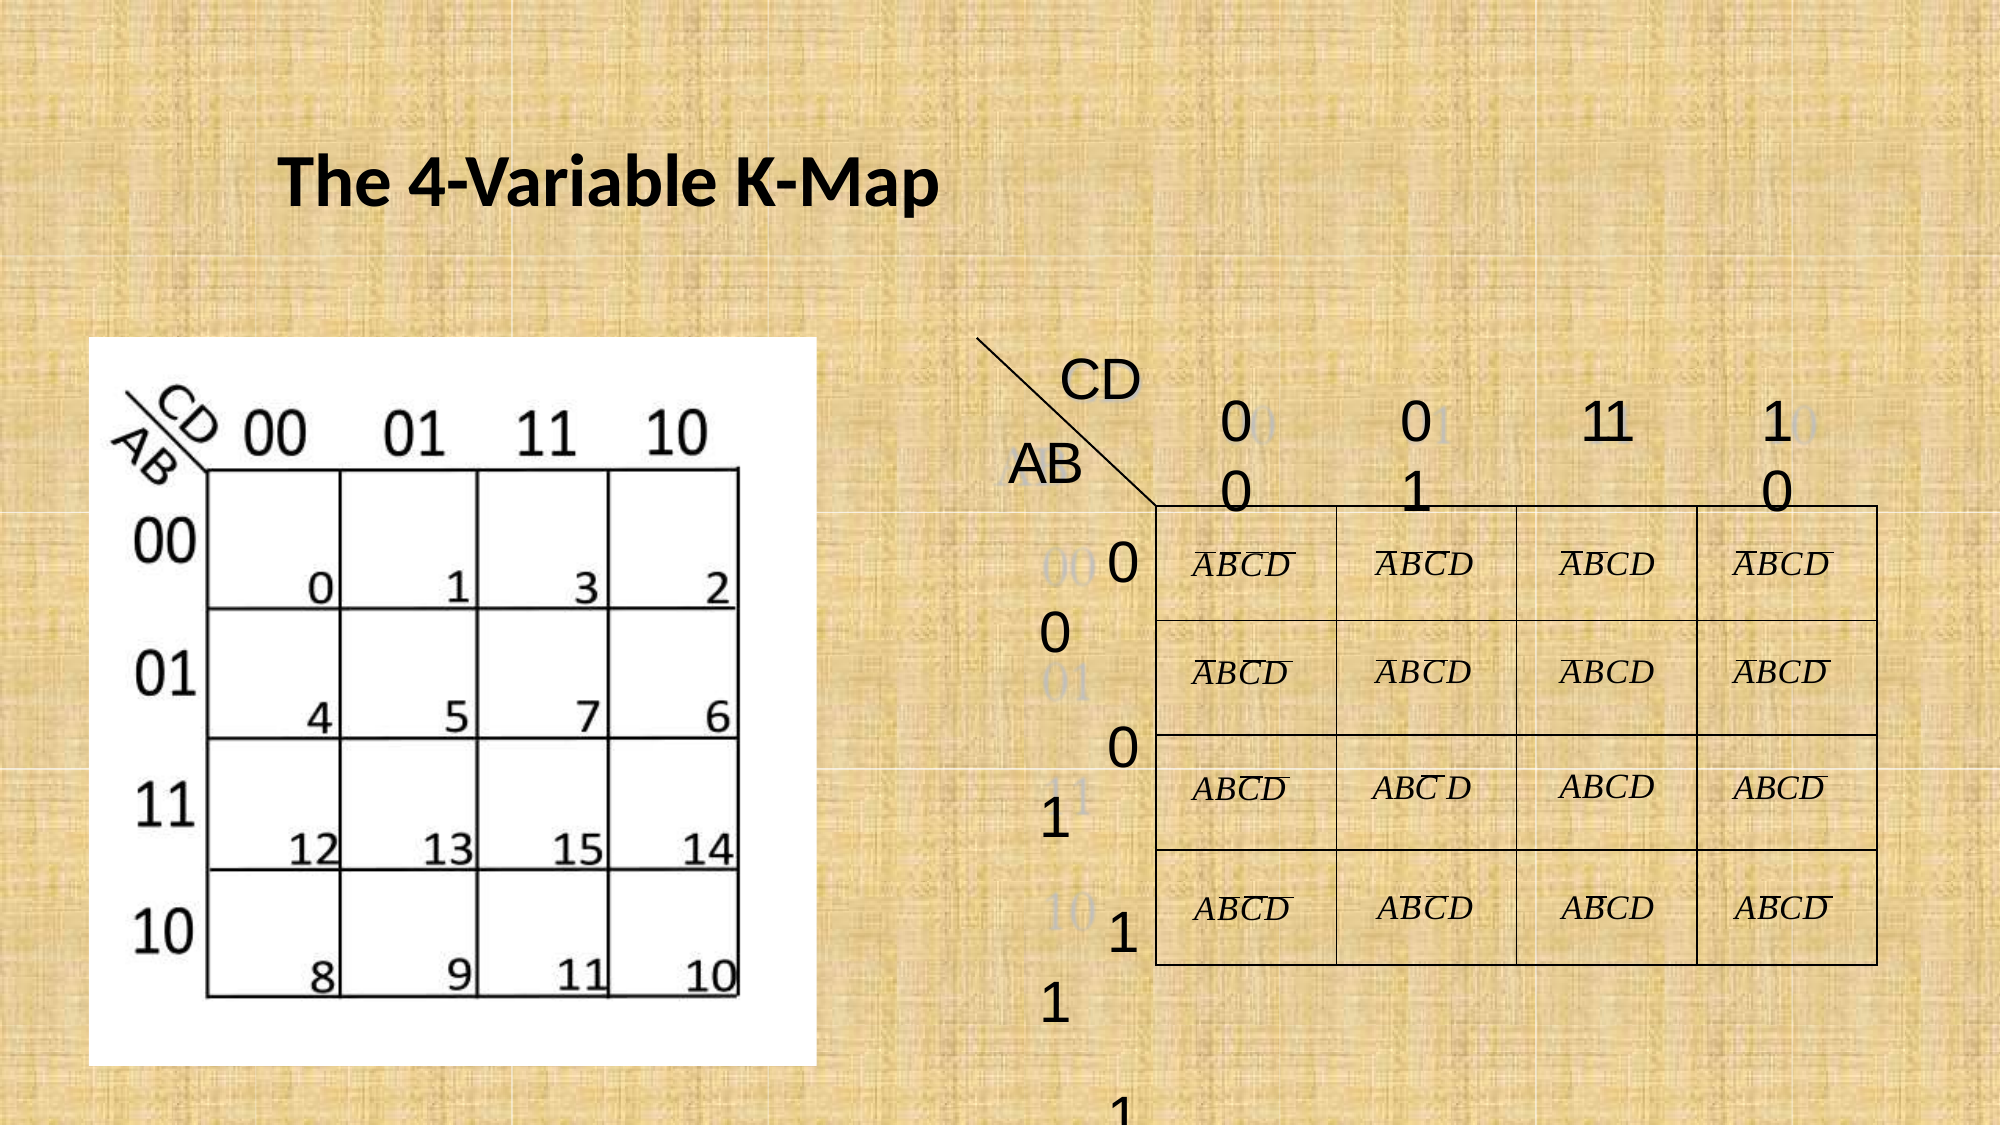

# The 4-Variable K-Map
CD  AB
00
01
11
10

00
01
11
10
| ABCD | ABCD | ABCD | ABCD |
| --- | --- | --- | --- |
| ABCD | ABCD | ABCD | ABCD |
| ABCD | ABC D | ABCD | ABCD |
| ABCD | ABCD | ABCD | ABCD |